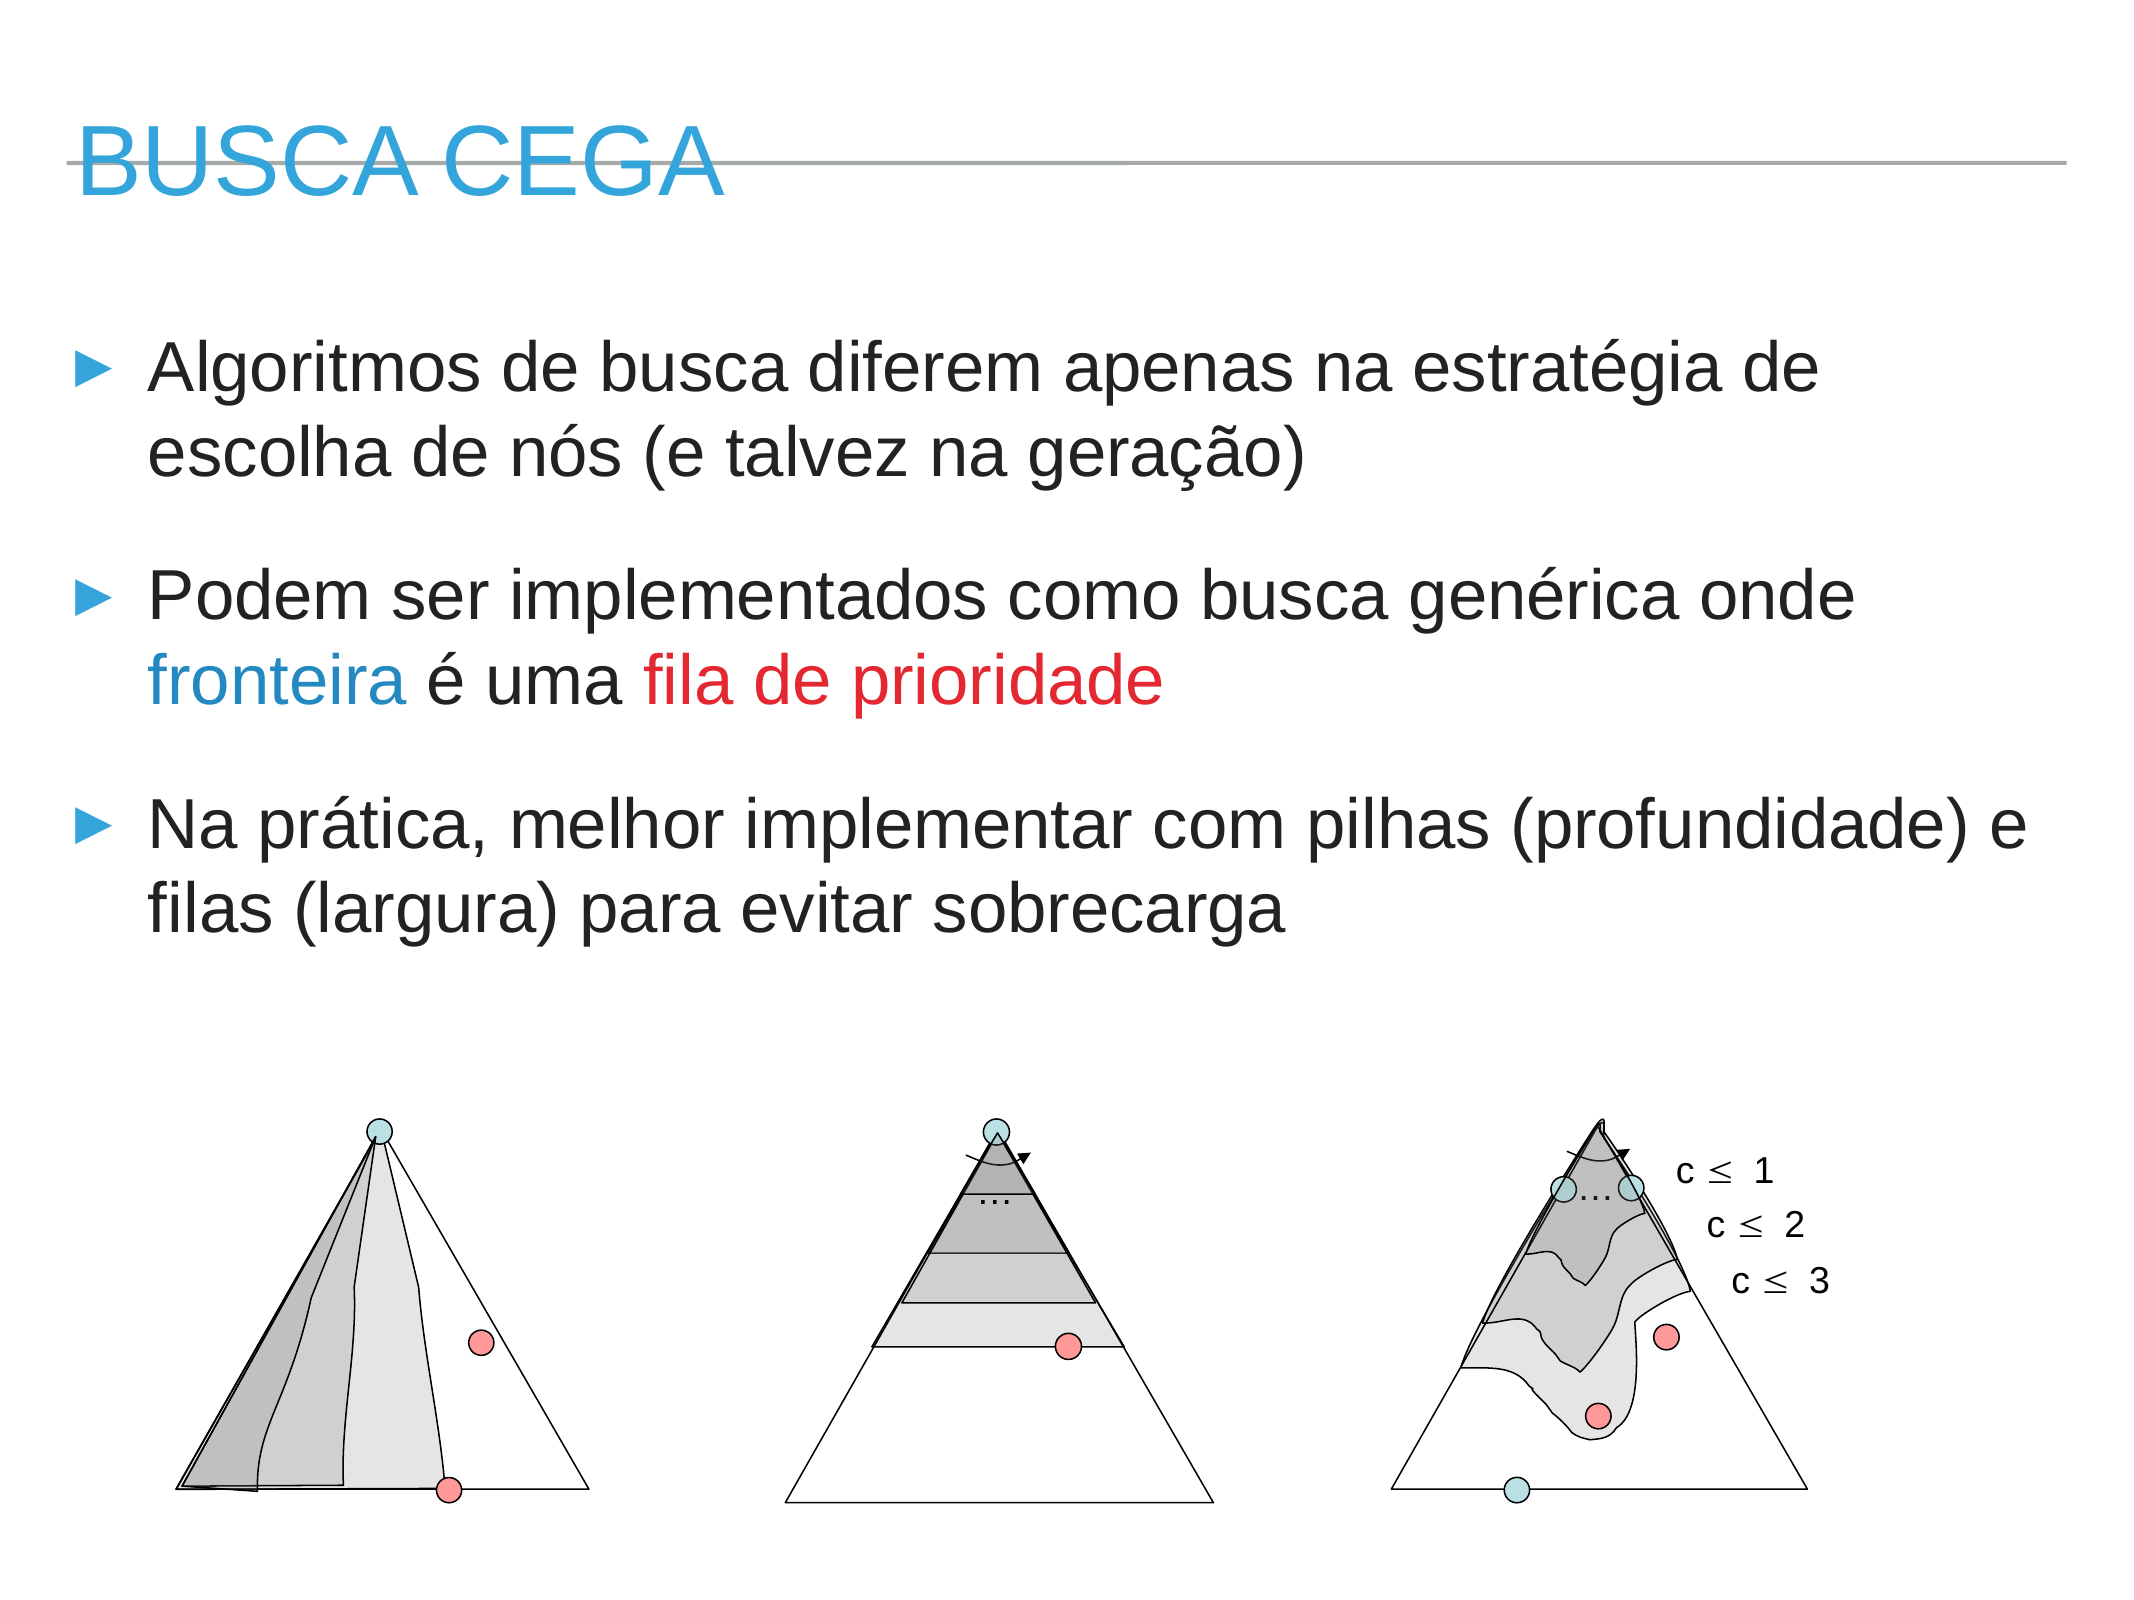

busca cega
Algoritmos de busca diferem apenas na estratégia de escolha de nós (e talvez na geração)
Podem ser implementados como busca genérica onde fronteira é uma fila de prioridade
Na prática, melhor implementar com pilhas (profundidade) e filas (largura) para evitar sobrecarga

…

c ≤ 1

…

c ≤ 2
c ≤ 3